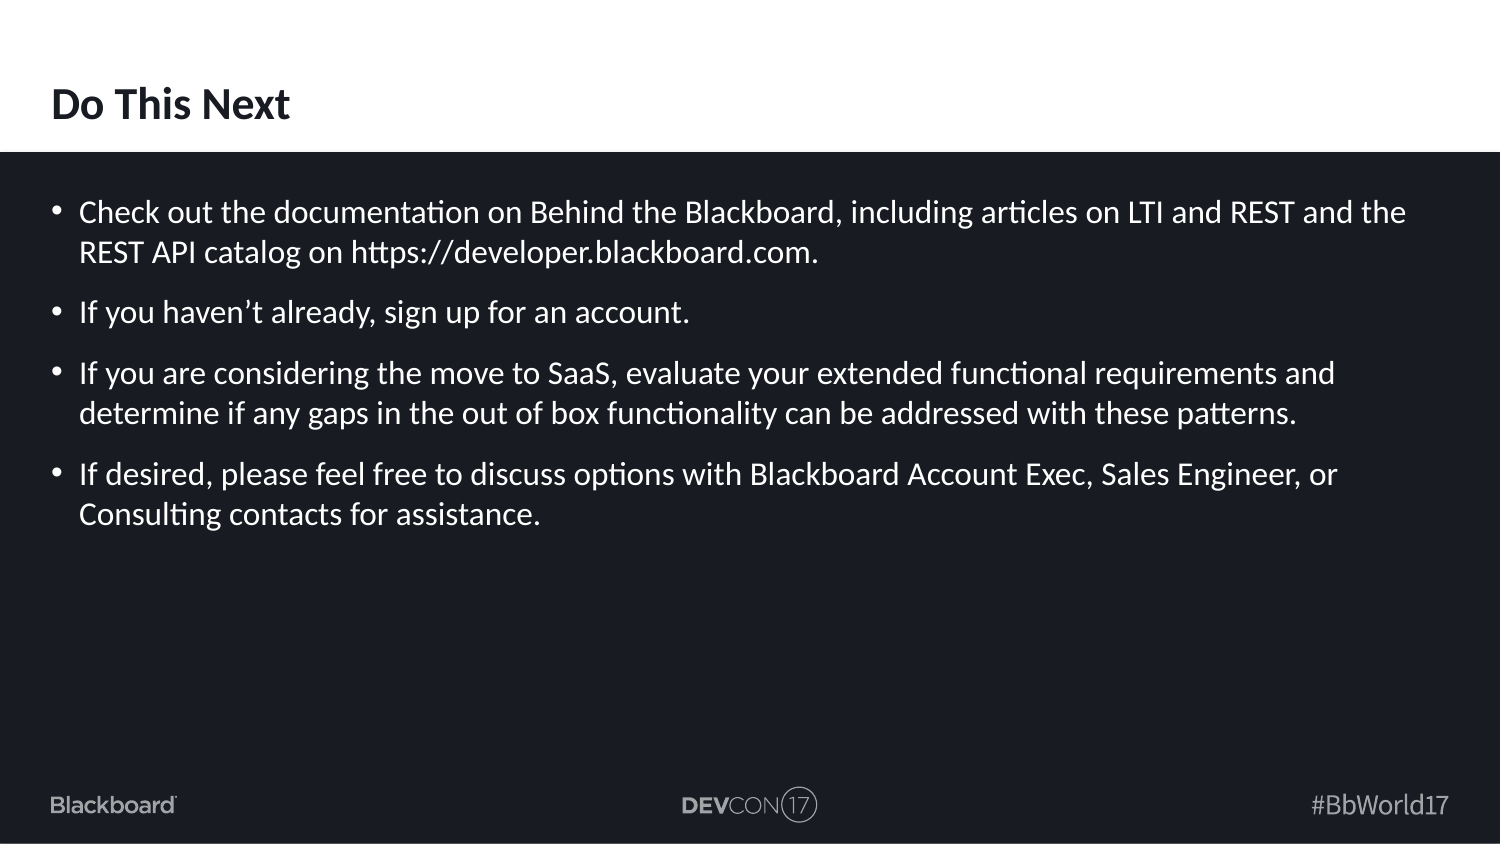

# Do This Next
Check out the documentation on Behind the Blackboard, including articles on LTI and REST and the REST API catalog on https://developer.blackboard.com.
If you haven’t already, sign up for an account.
If you are considering the move to SaaS, evaluate your extended functional requirements and determine if any gaps in the out of box functionality can be addressed with these patterns.
If desired, please feel free to discuss options with Blackboard Account Exec, Sales Engineer, or Consulting contacts for assistance.